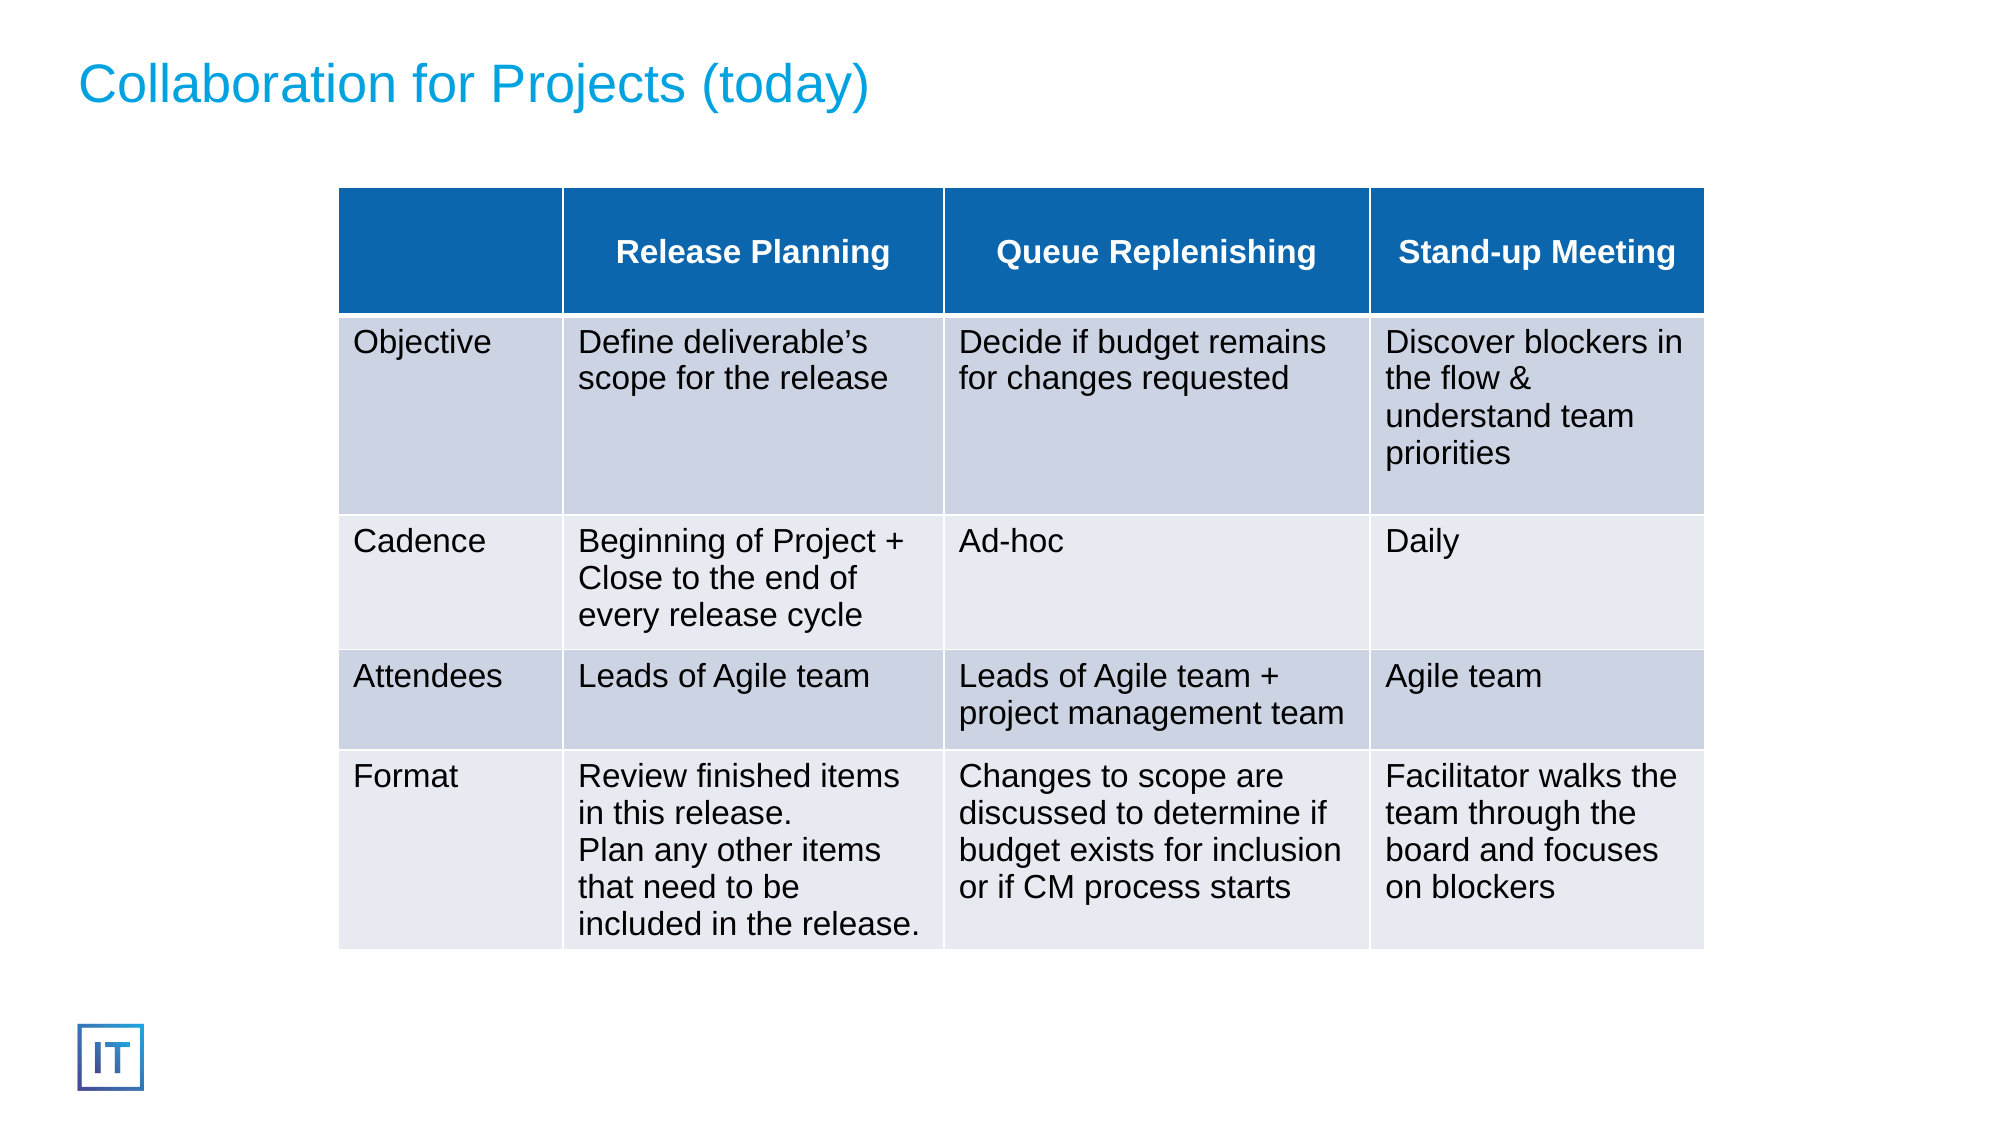

# Collaboration for Projects (today)
|  | Release Planning | Queue Replenishing | Stand-up Meeting |
| --- | --- | --- | --- |
| Objective | Define deliverable’s scope for the release | Decide if budget remains for changes requested | Discover blockers in the flow & understand team priorities |
| Cadence | Beginning of Project + Close to the end of every release cycle | Ad-hoc | Daily |
| Attendees | Leads of Agile team | Leads of Agile team + project management team | Agile team |
| Format | Review finished items in this release. Plan any other items that need to be included in the release. | Changes to scope are discussed to determine if budget exists for inclusion or if CM process starts | Facilitator walks the team through the board and focuses on blockers |